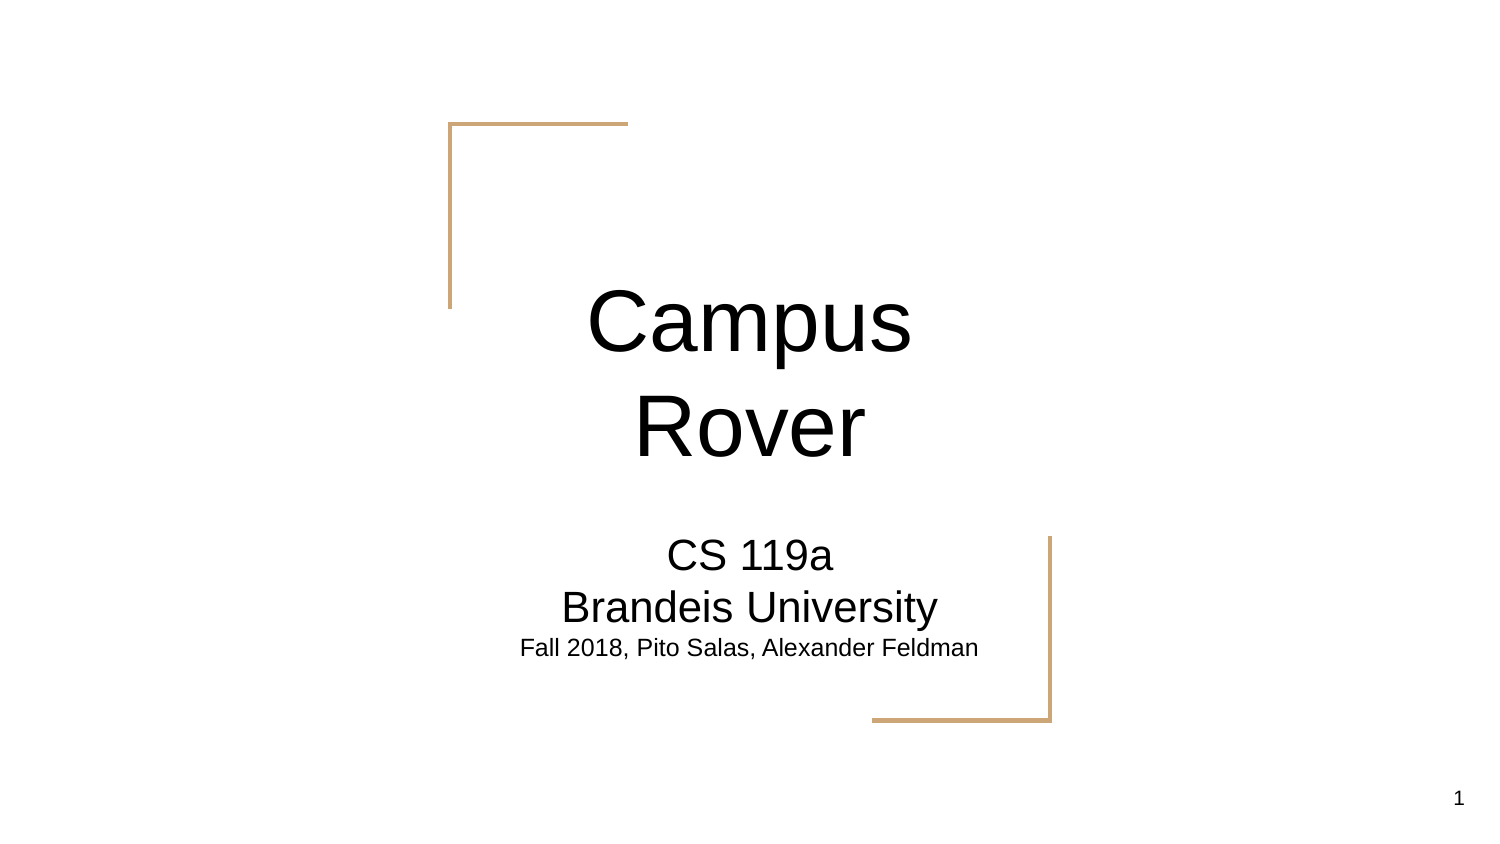

# Campus Rover
CS 119a
Brandeis University
Fall 2018, Pito Salas, Alexander Feldman

1